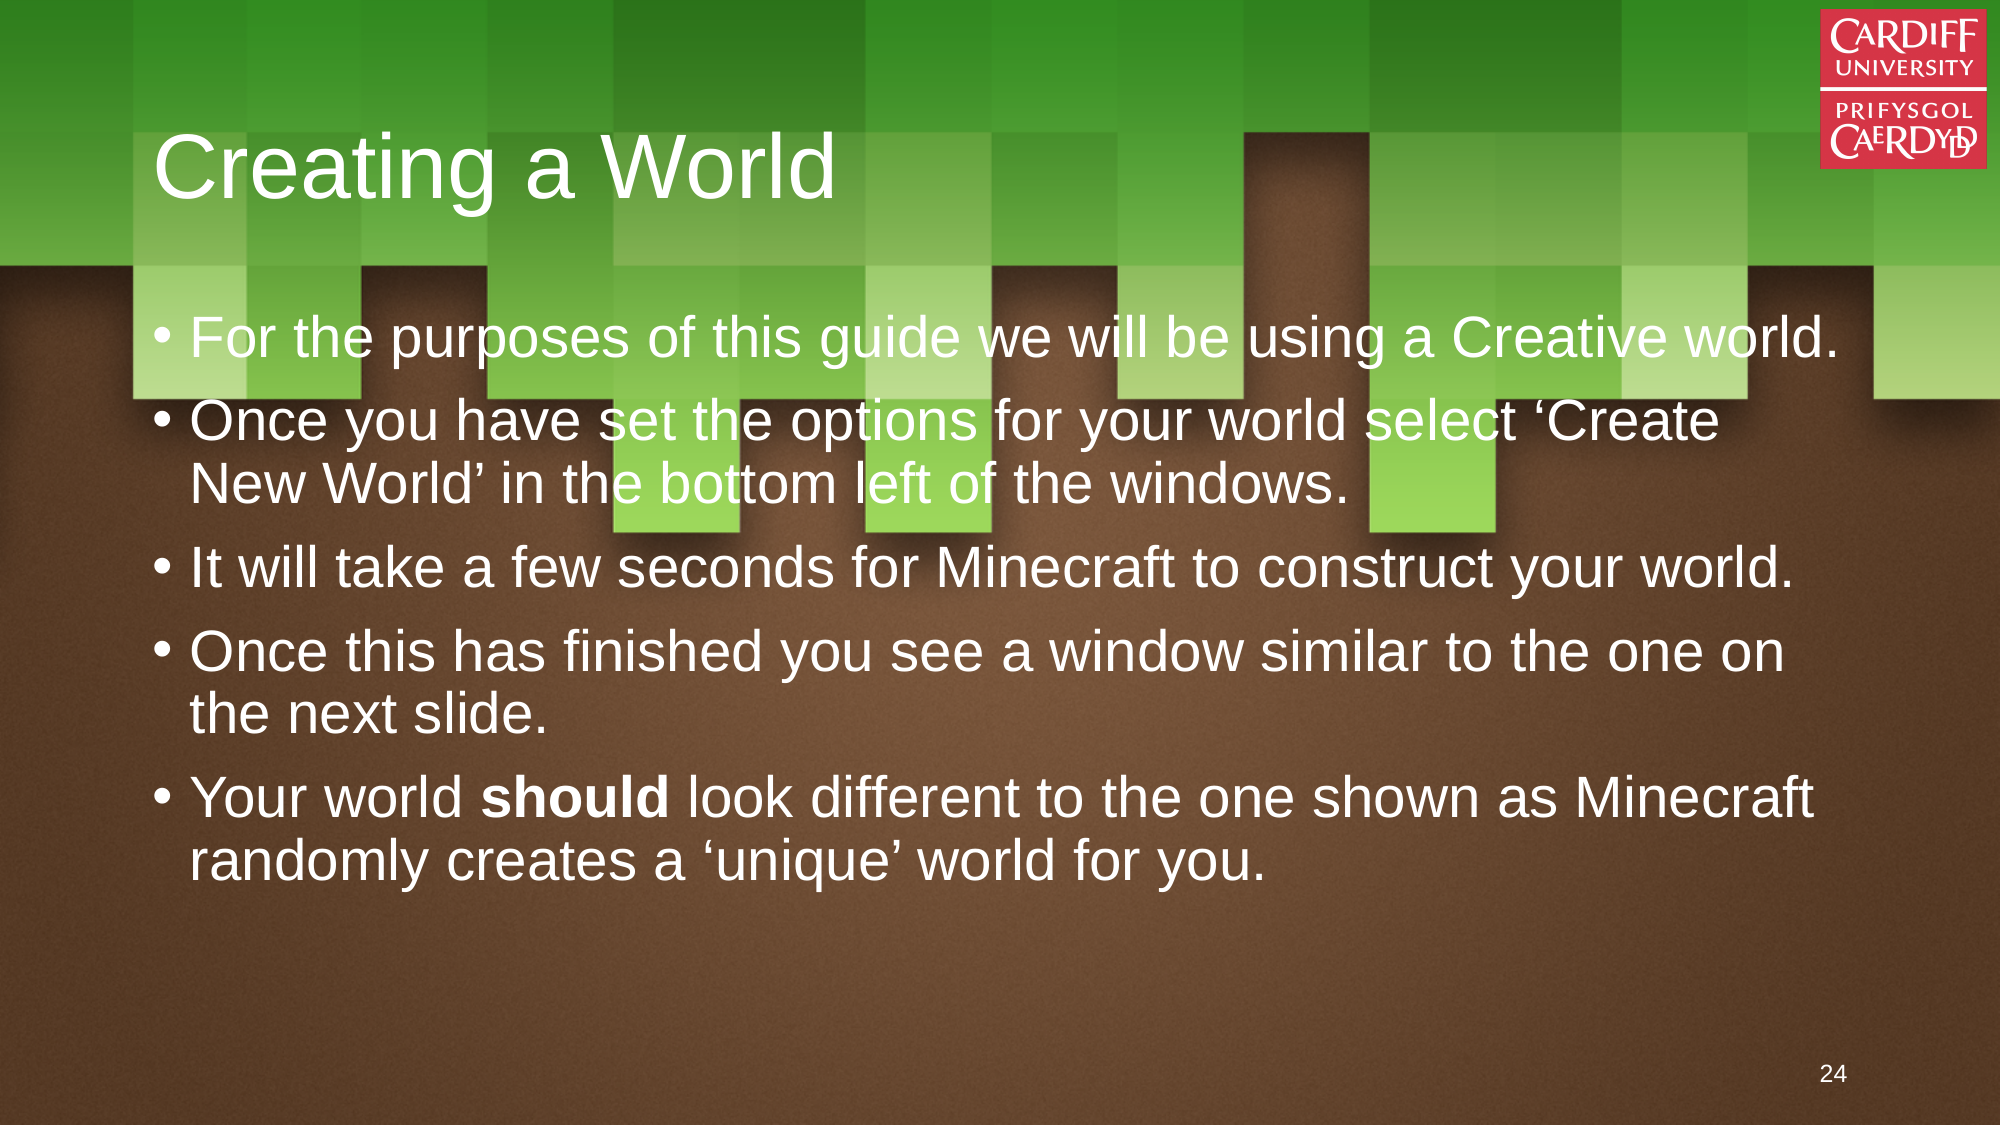

# Creating a World
For the purposes of this guide we will be using a Creative world.
Once you have set the options for your world select ‘Create New World’ in the bottom left of the windows.
It will take a few seconds for Minecraft to construct your world.
Once this has finished you see a window similar to the one on the next slide.
Your world should look different to the one shown as Minecraft randomly creates a ‘unique’ world for you.
24